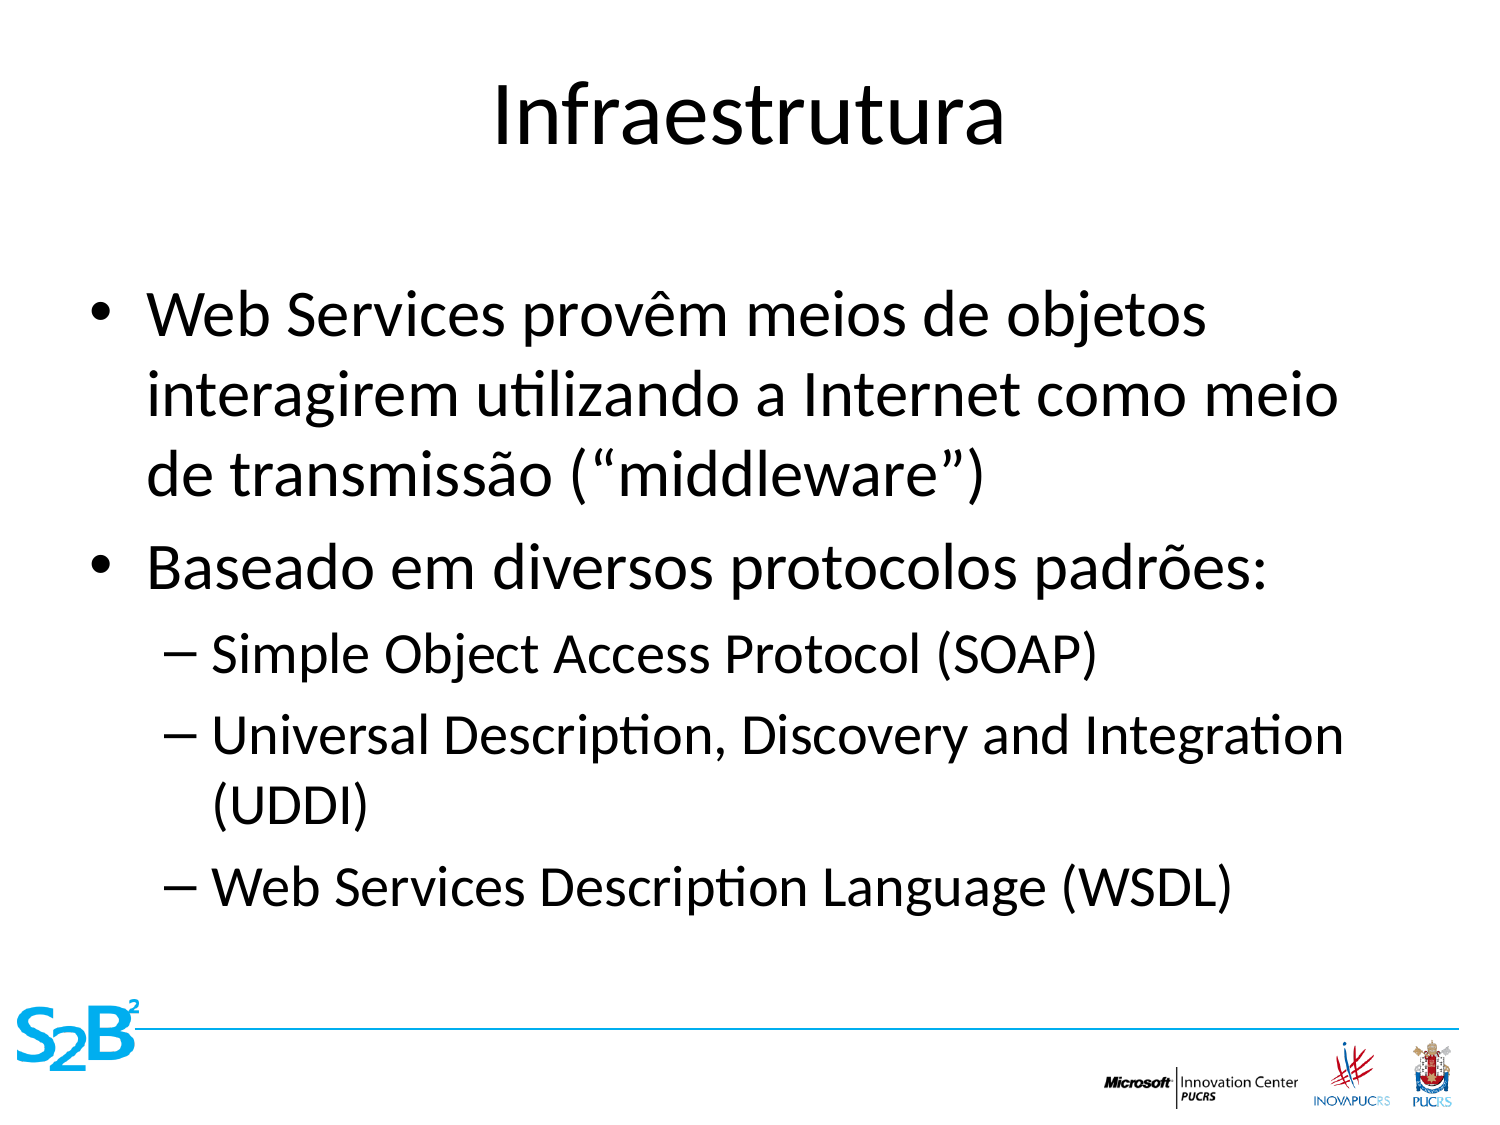

# Infraestrutura
Web Services provêm meios de objetos interagirem utilizando a Internet como meio de transmissão (“middleware”)
Baseado em diversos protocolos padrões:
Simple Object Access Protocol (SOAP)
Universal Description, Discovery and Integration (UDDI)
Web Services Description Language (WSDL)